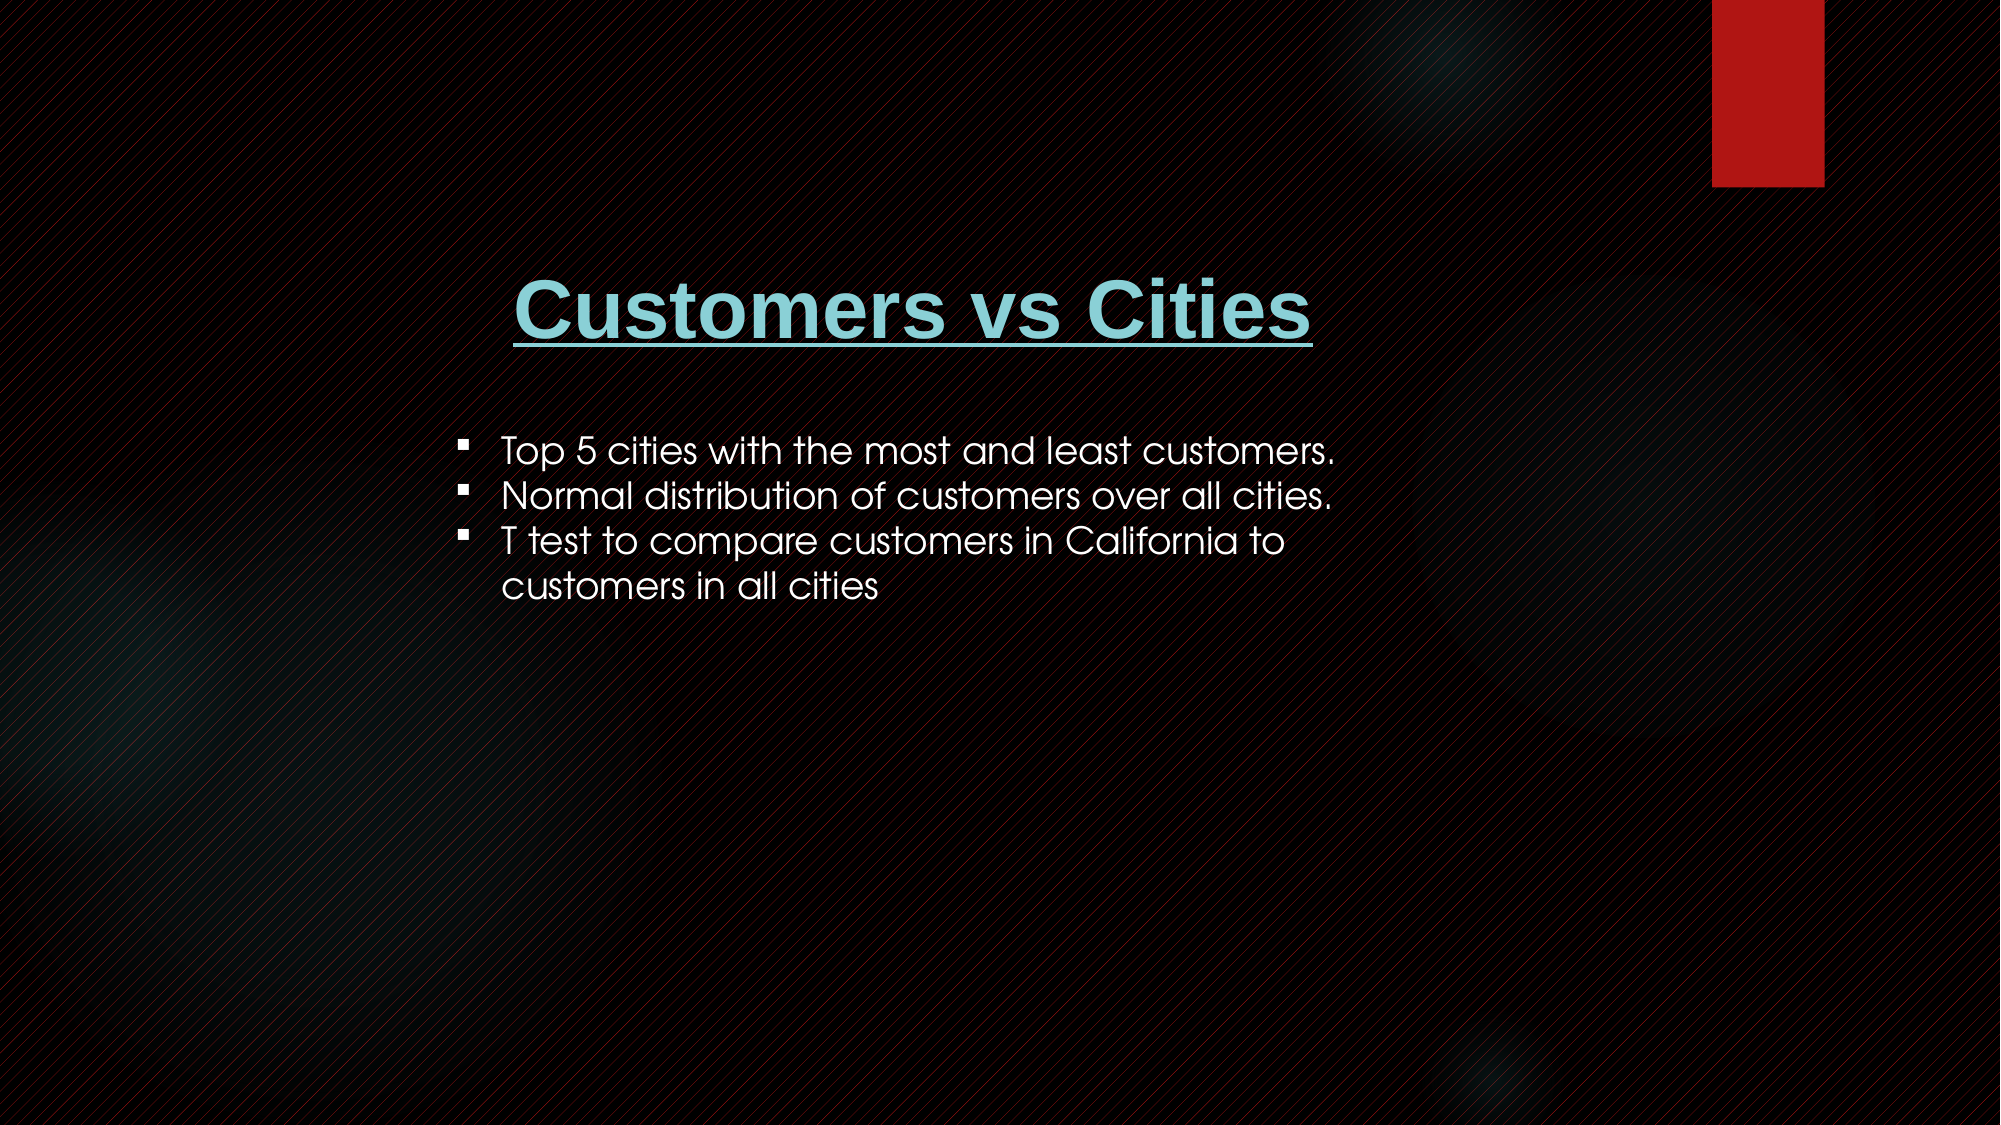

# Customers vs Cities
Top 5 cities with the most and least customers.
Normal distribution of customers over all cities.
T test to compare customers in California to customers in all cities